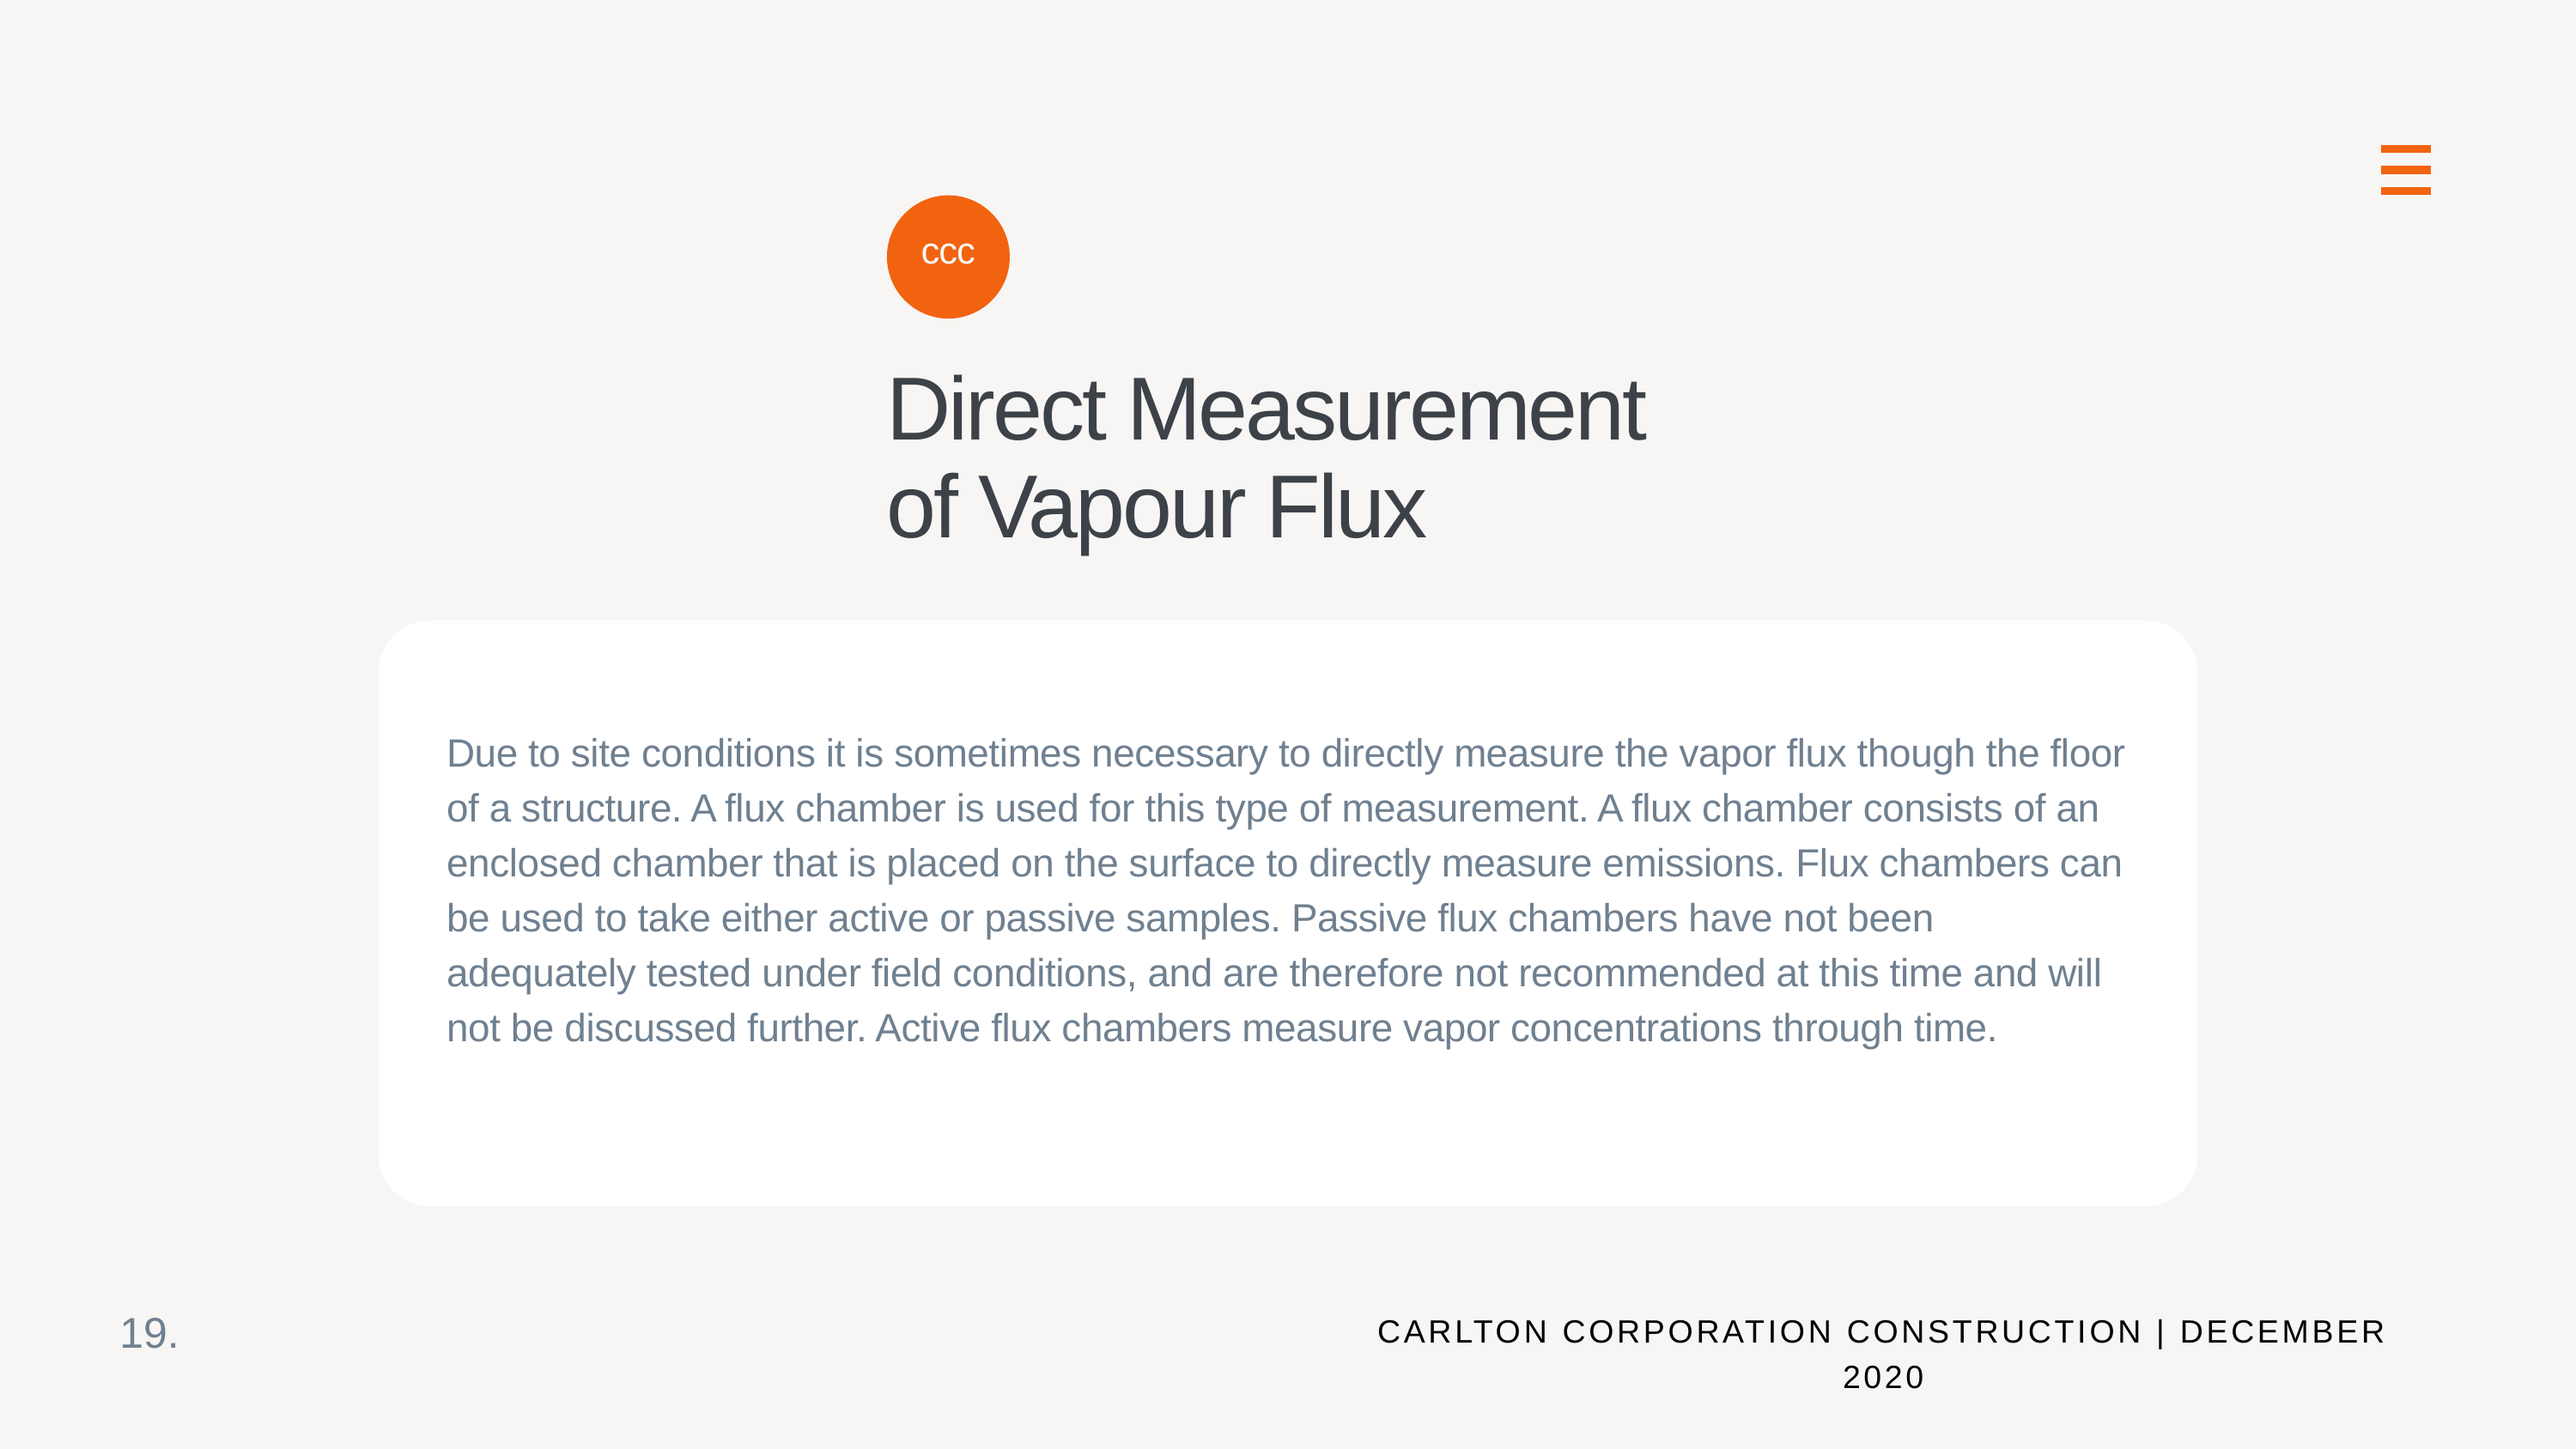

ccc
Direct Measurement of Vapour Flux

Due to site conditions it is sometimes necessary to directly measure the vapor flux though the floor of a structure. A flux chamber is used for this type of measurement. A flux chamber consists of an enclosed chamber that is placed on the surface to directly measure emissions. Flux chambers can be used to take either active or passive samples. Passive flux chambers have not been adequately tested under field conditions, and are therefore not recommended at this time and will not be discussed further. Active flux chambers measure vapor concentrations through time.
19.
CARLTON CORPORATION CONSTRUCTION | DECEMBER 2020